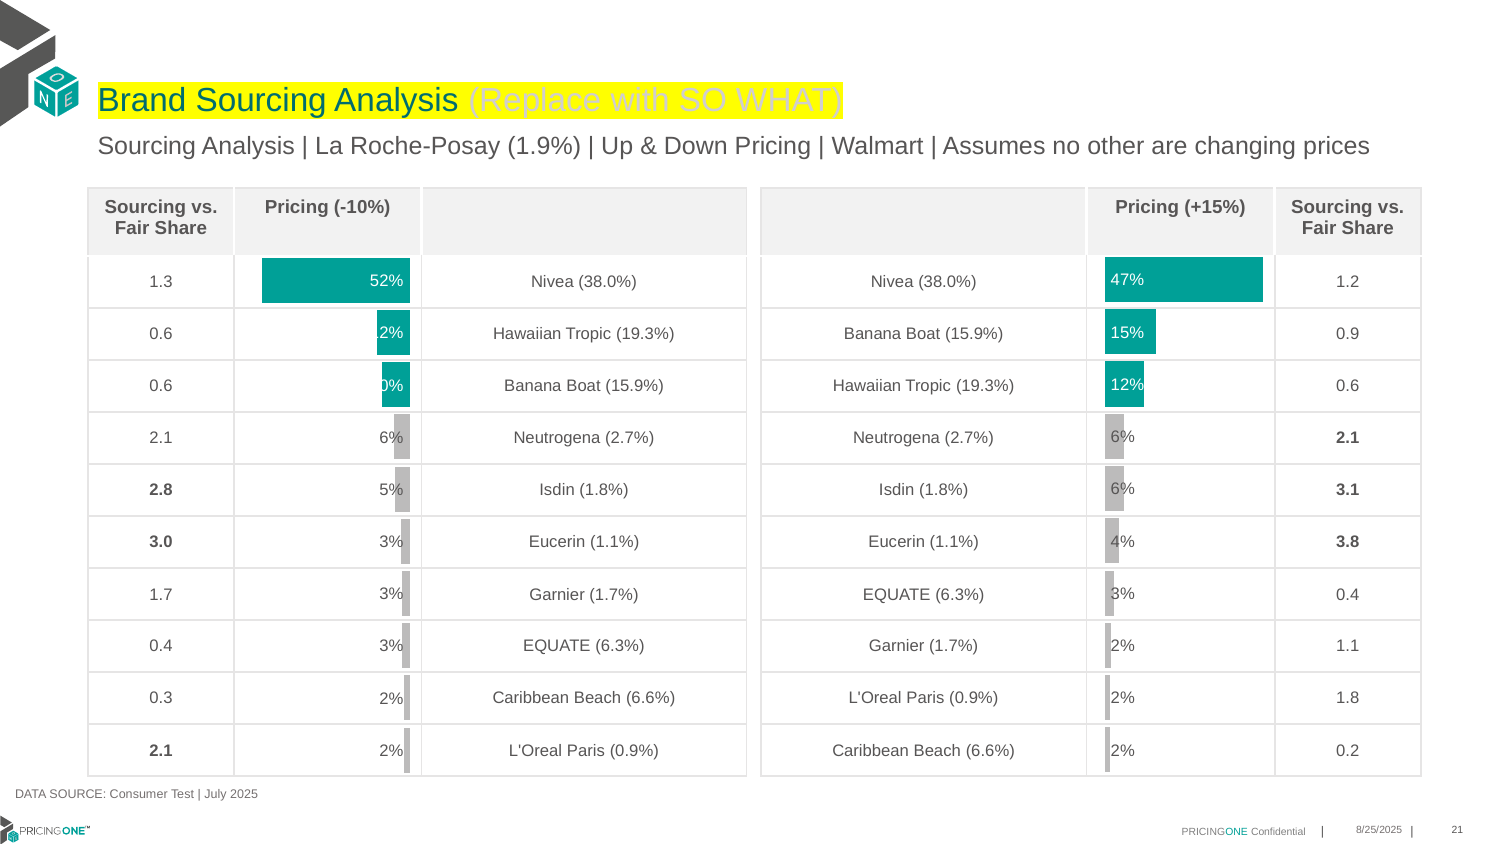

# Brand Sourcing Analysis (Replace with SO WHAT)
Sourcing Analysis | La Roche-Posay (1.9%) | Up & Down Pricing | Walmart | Assumes no other are changing prices
| Sourcing vs. Fair Share | Pricing (-10%) |  |
| --- | --- | --- |
| 1.3 |  | Nivea (38.0%) |
| 0.6 |  | Hawaiian Tropic (19.3%) |
| 0.6 |  | Banana Boat (15.9%) |
| 2.1 |  | Neutrogena (2.7%) |
| 2.8 |  | Isdin (1.8%) |
| 3.0 |  | Eucerin (1.1%) |
| 1.7 |  | Garnier (1.7%) |
| 0.4 |  | EQUATE (6.3%) |
| 0.3 |  | Caribbean Beach (6.6%) |
| 2.1 |  | L'Oreal Paris (0.9%) |
|  | Pricing (+15%) | Sourcing vs. Fair Share |
| --- | --- | --- |
| Nivea (38.0%) |  | 1.2 |
| Banana Boat (15.9%) |  | 0.9 |
| Hawaiian Tropic (19.3%) |  | 0.6 |
| Neutrogena (2.7%) |  | 2.1 |
| Isdin (1.8%) |  | 3.1 |
| Eucerin (1.1%) |  | 3.8 |
| EQUATE (6.3%) |  | 0.4 |
| Garnier (1.7%) |  | 1.1 |
| L'Oreal Paris (0.9%) |  | 1.8 |
| Caribbean Beach (6.6%) |  | 0.2 |

### Chart

| Category | La Roche-Posay (1.9%) |
|---|---|
| Nivea (38.0%) | 0.4651965857893086 |
| Banana Boat (15.9%) | 0.15190543027728912 |
| Hawaiian Tropic (19.3%) | 0.11590669449758037 |
| Neutrogena (2.7%) | 0.05734201809257737 |
| Isdin (1.8%) | 0.05678052795956562 |
| Eucerin (1.1%) | 0.04253575009051679 |
| EQUATE (6.3%) | 0.02721684937746555 |
| Garnier (1.7%) | 0.01873432367680018 |
| L'Oreal Paris (0.9%) | 0.016810509592462927 |
| Caribbean Beach (6.6%) | 0.01652830980543125 |

### Chart

| Category | La Roche-Posay (1.9%) |
|---|---|
| Nivea (38.0%) | 0.5170416733603036 |
| Hawaiian Tropic (19.3%) | 0.11593534779791523 |
| Banana Boat (15.9%) | 0.09918726314470179 |
| Neutrogena (2.7%) | 0.05673045844091573 |
| Isdin (1.8%) | 0.05185402472591088 |
| Eucerin (1.1%) | 0.033675718676092696 |
| Garnier (1.7%) | 0.028540716423748252 |
| EQUATE (6.3%) | 0.02715876975483415 |
| Caribbean Beach (6.6%) | 0.02107555087487699 |
| L'Oreal Paris (0.9%) | 0.020179300540087215 |
DATA SOURCE: Consumer Test | July 2025

8/25/2025
21